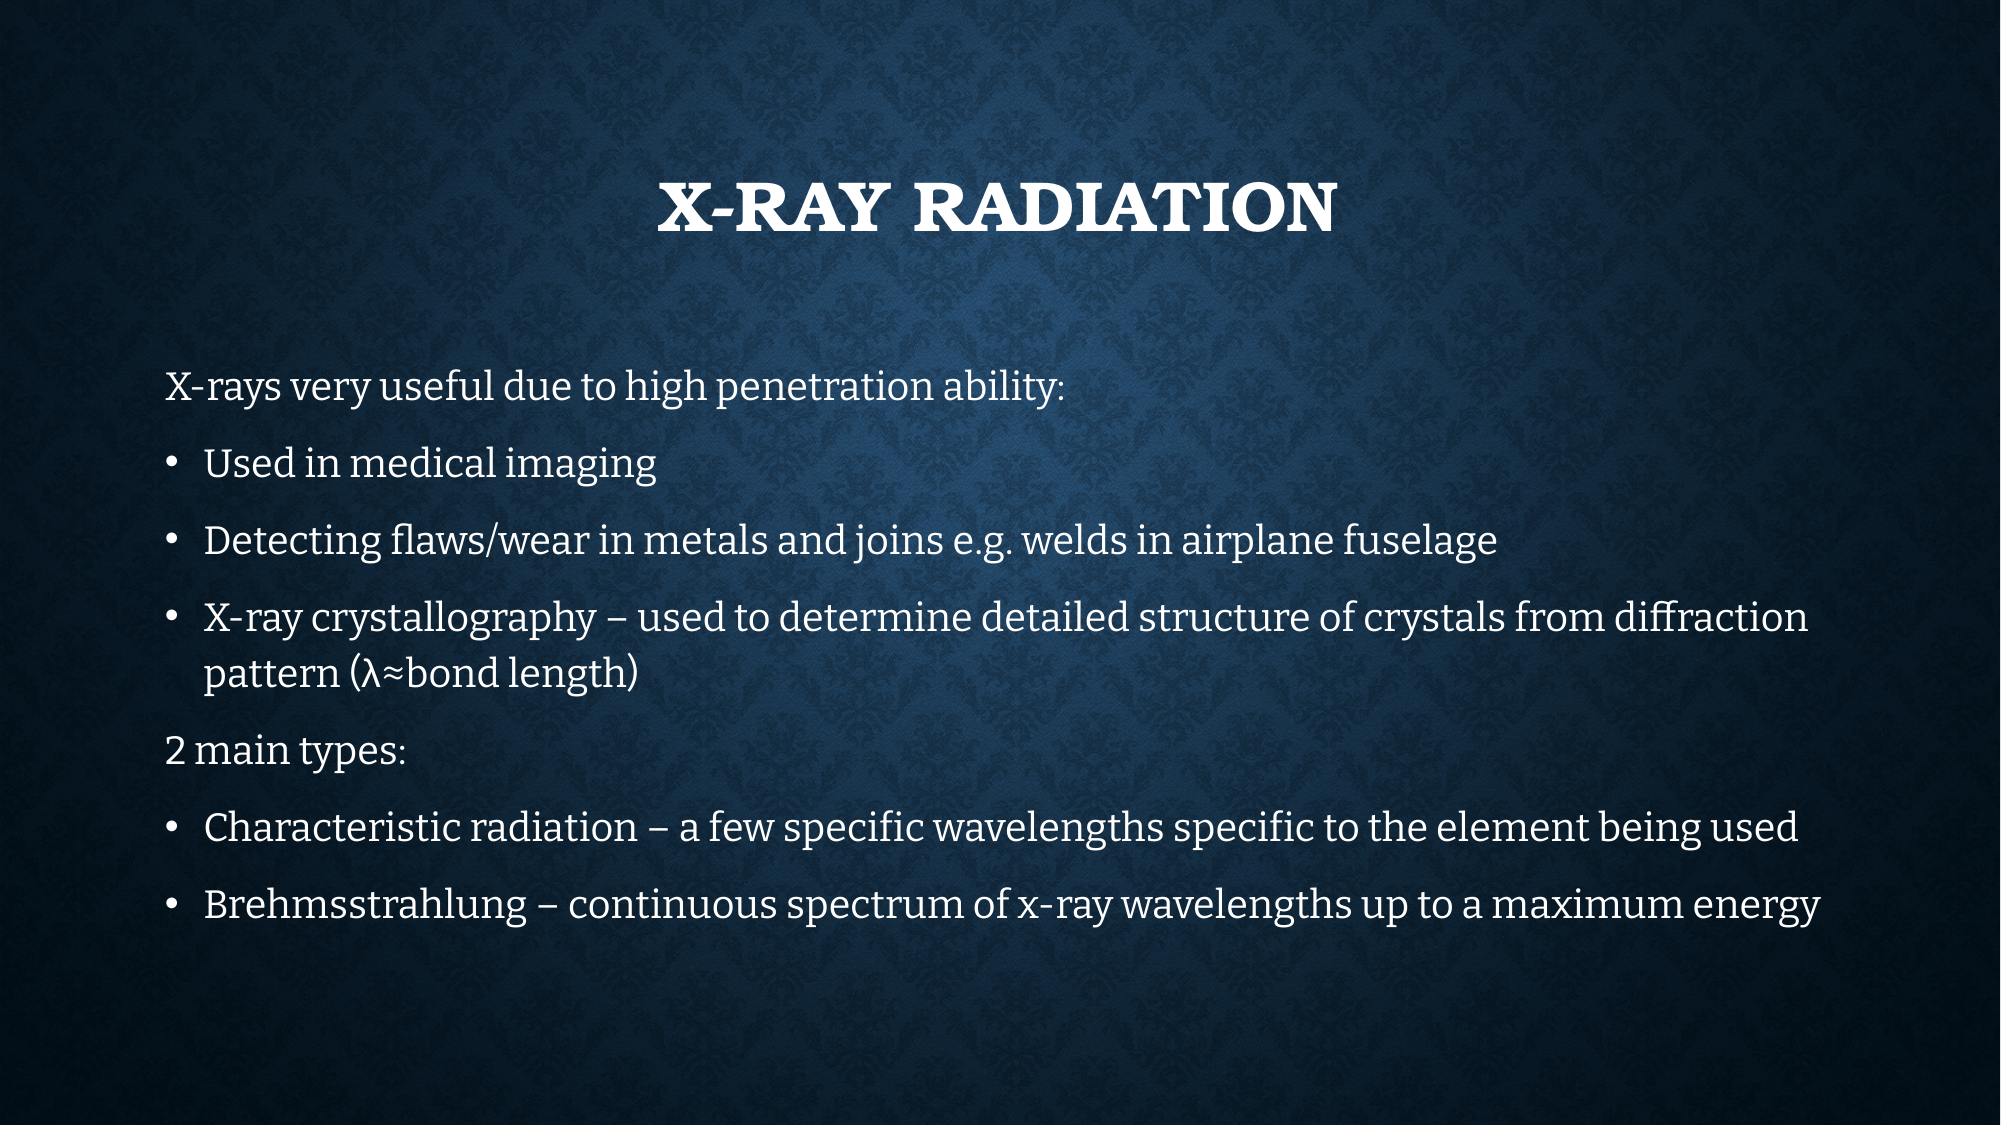

# X-ray radiation
X-rays very useful due to high penetration ability:
Used in medical imaging
Detecting flaws/wear in metals and joins e.g. welds in airplane fuselage
X-ray crystallography – used to determine detailed structure of crystals from diffraction pattern (λ≈bond length)
2 main types:
Characteristic radiation – a few specific wavelengths specific to the element being used
Brehmsstrahlung – continuous spectrum of x-ray wavelengths up to a maximum energy